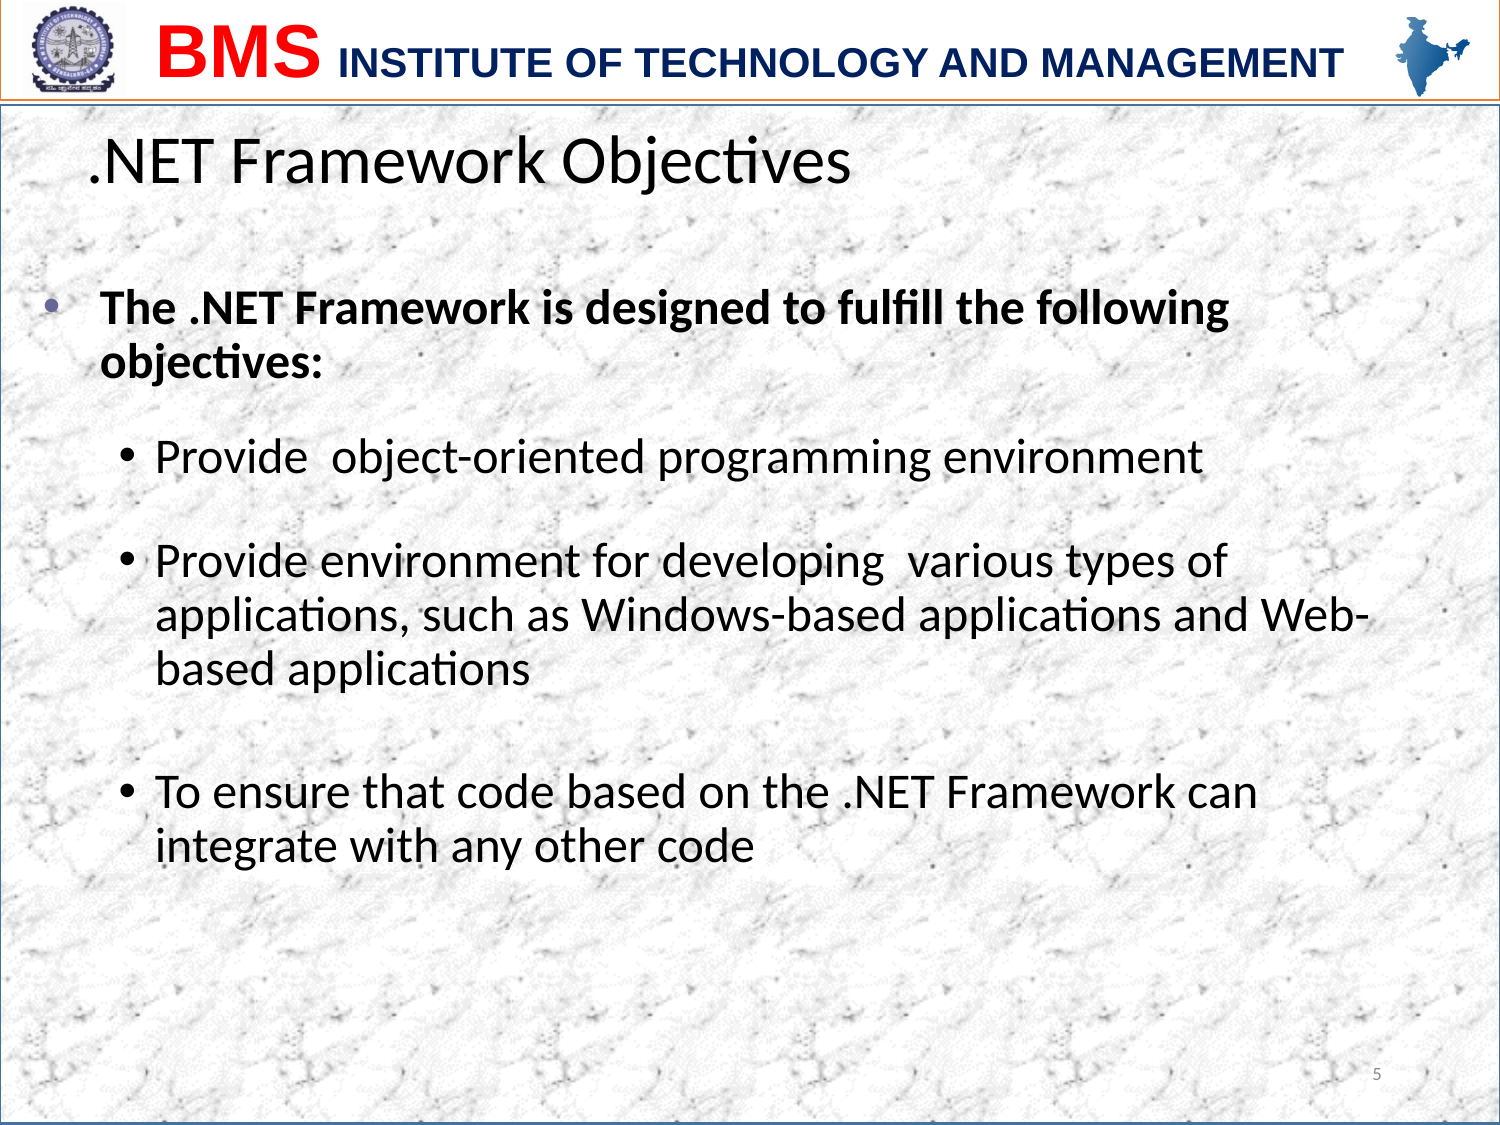

# .NET Framework Objectives

The .NET Framework is designed to fulfill the following objectives:

Provide  object-oriented programming environment

Provide environment for developing  various types of applications, such as Windows-based applications and Web-based applications

To ensure that code based on the .NET Framework can integrate with any other code
5